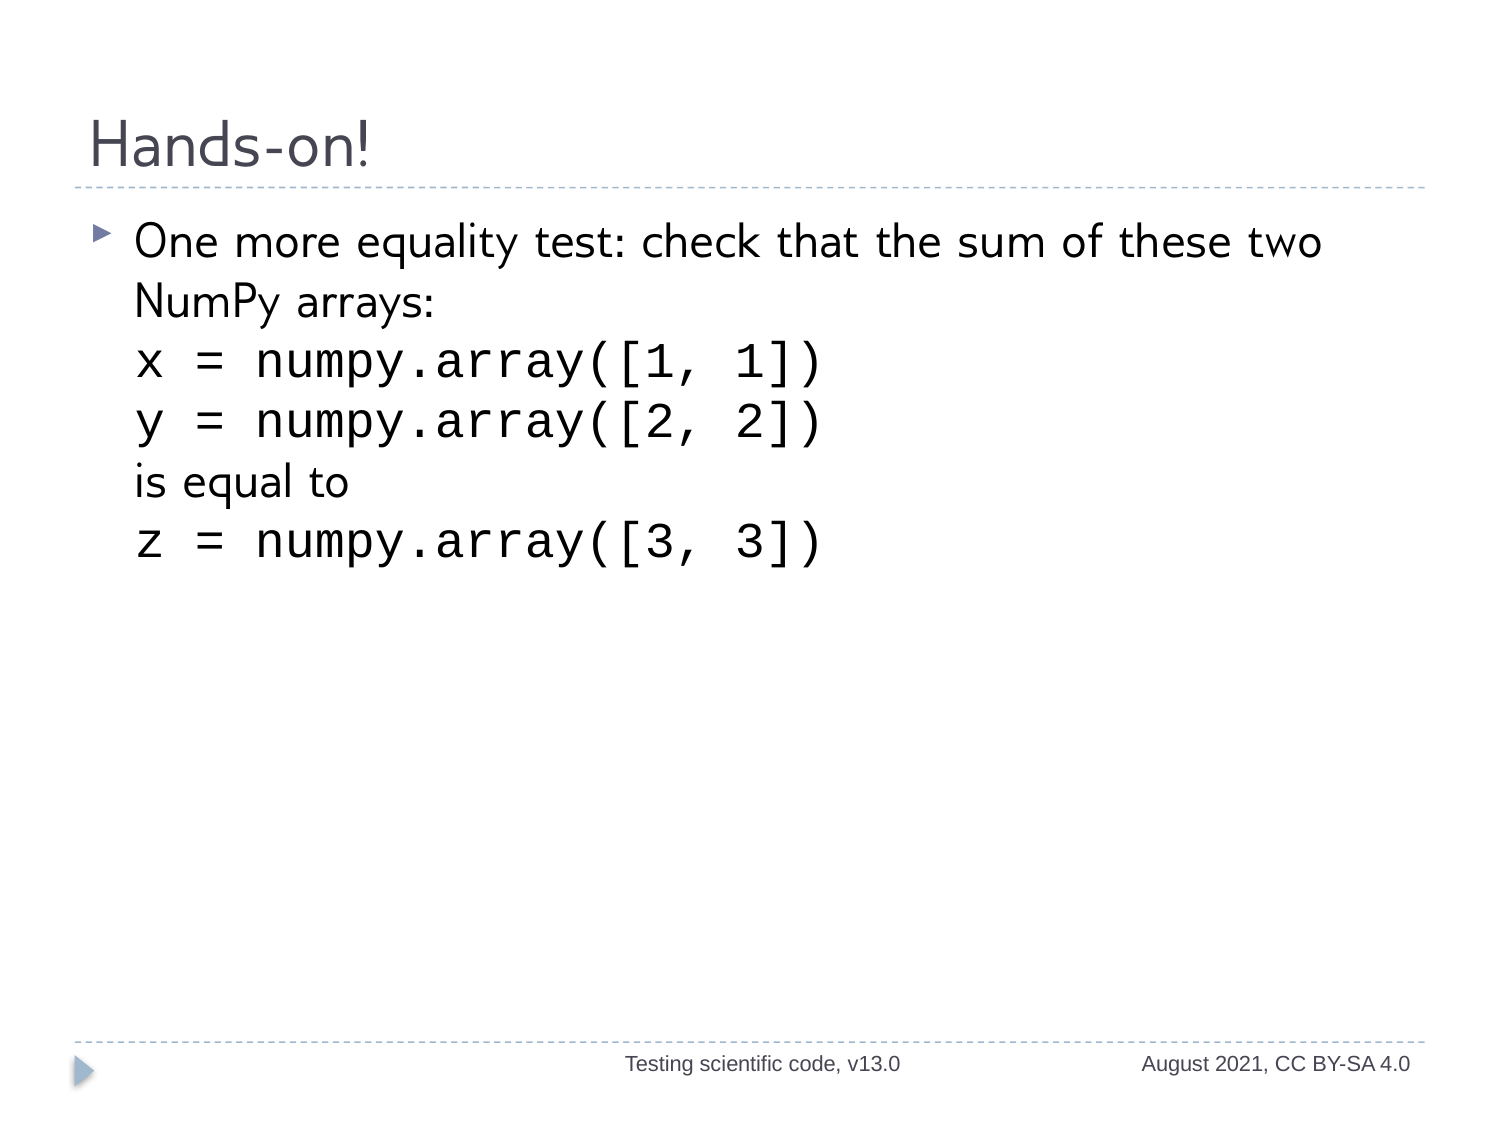

# Hands-on!
One more equality test: check that the sum of these two NumPy arrays:
x = numpy.array([1, 1])
y = numpy.array([2, 2])
is equal to
z = numpy.array([3, 3])

Testing scientific code, v13.0
August 2021, CC BY-SA 4.0